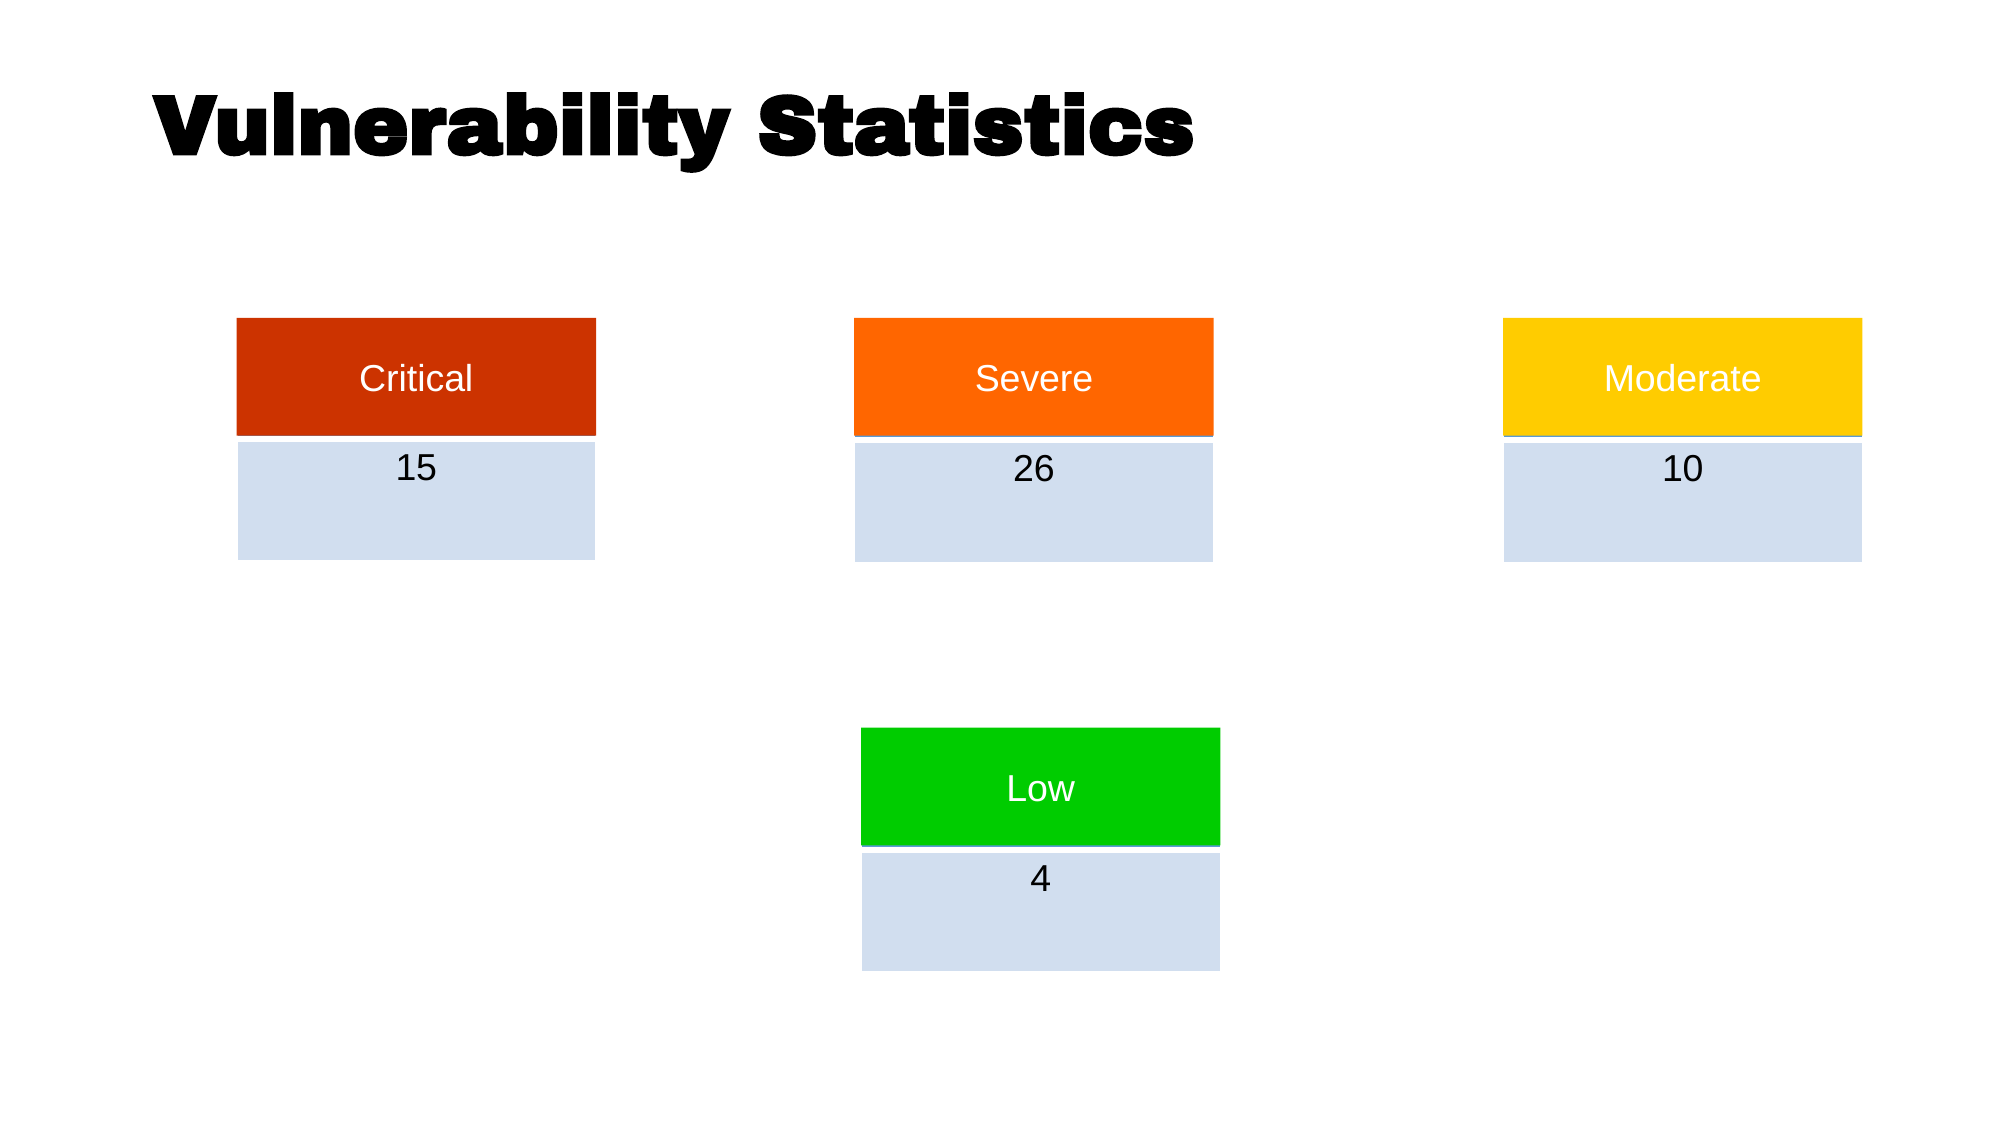

# Vulnerability Statistics
|  |
| --- |
| 15 |
Severe
Critical
|  |
| --- |
| 26 |
|  |
| --- |
| 10 |
Moderate
|  |
| --- |
| 4 |
Low